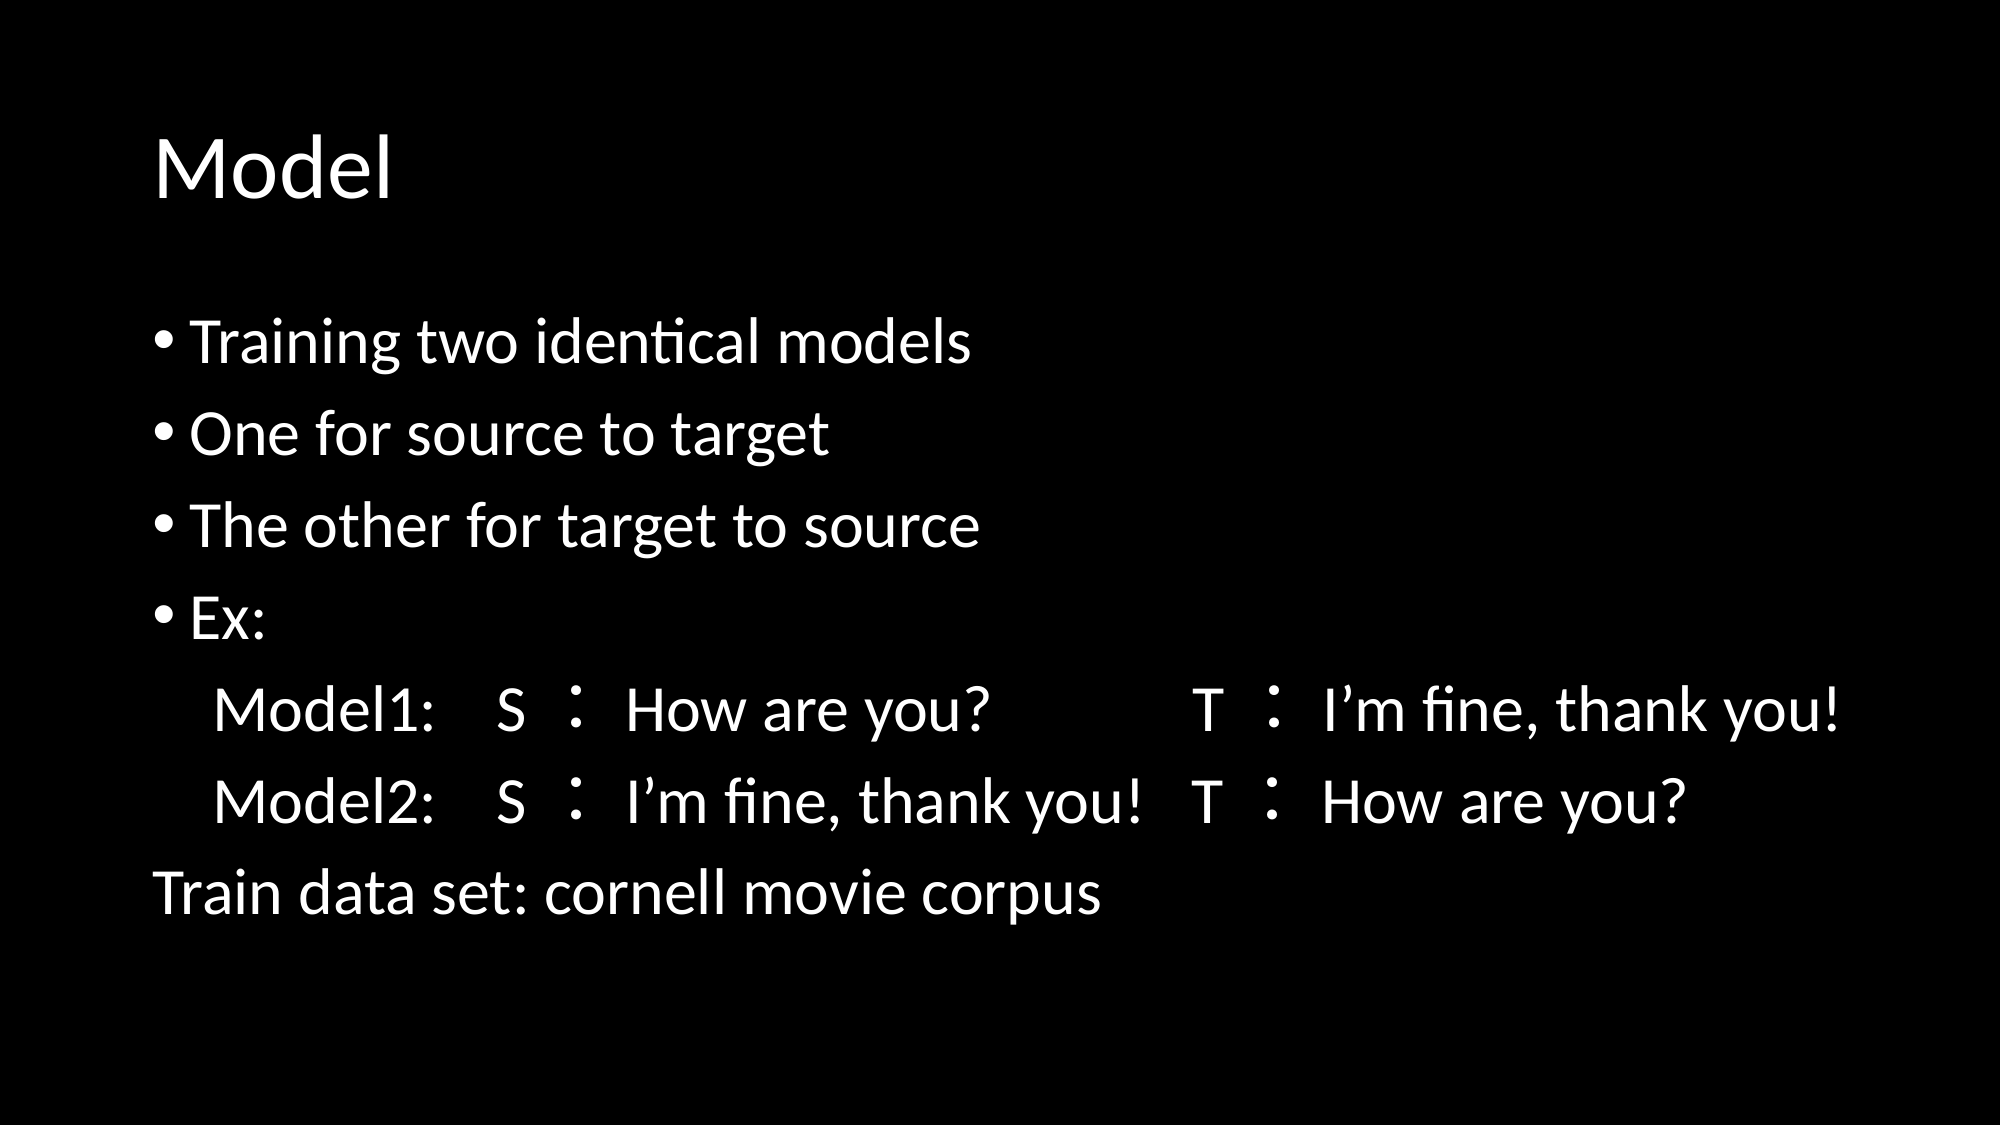

# Model
Training two identical models
One for source to target
The other for target to source
Ex:
    Model1:    S：How are you?	          T：I’m fine, thank you!
    Model2:    S：I’m fine, thank you!	T：How are you?
Train data set: cornell movie corpus